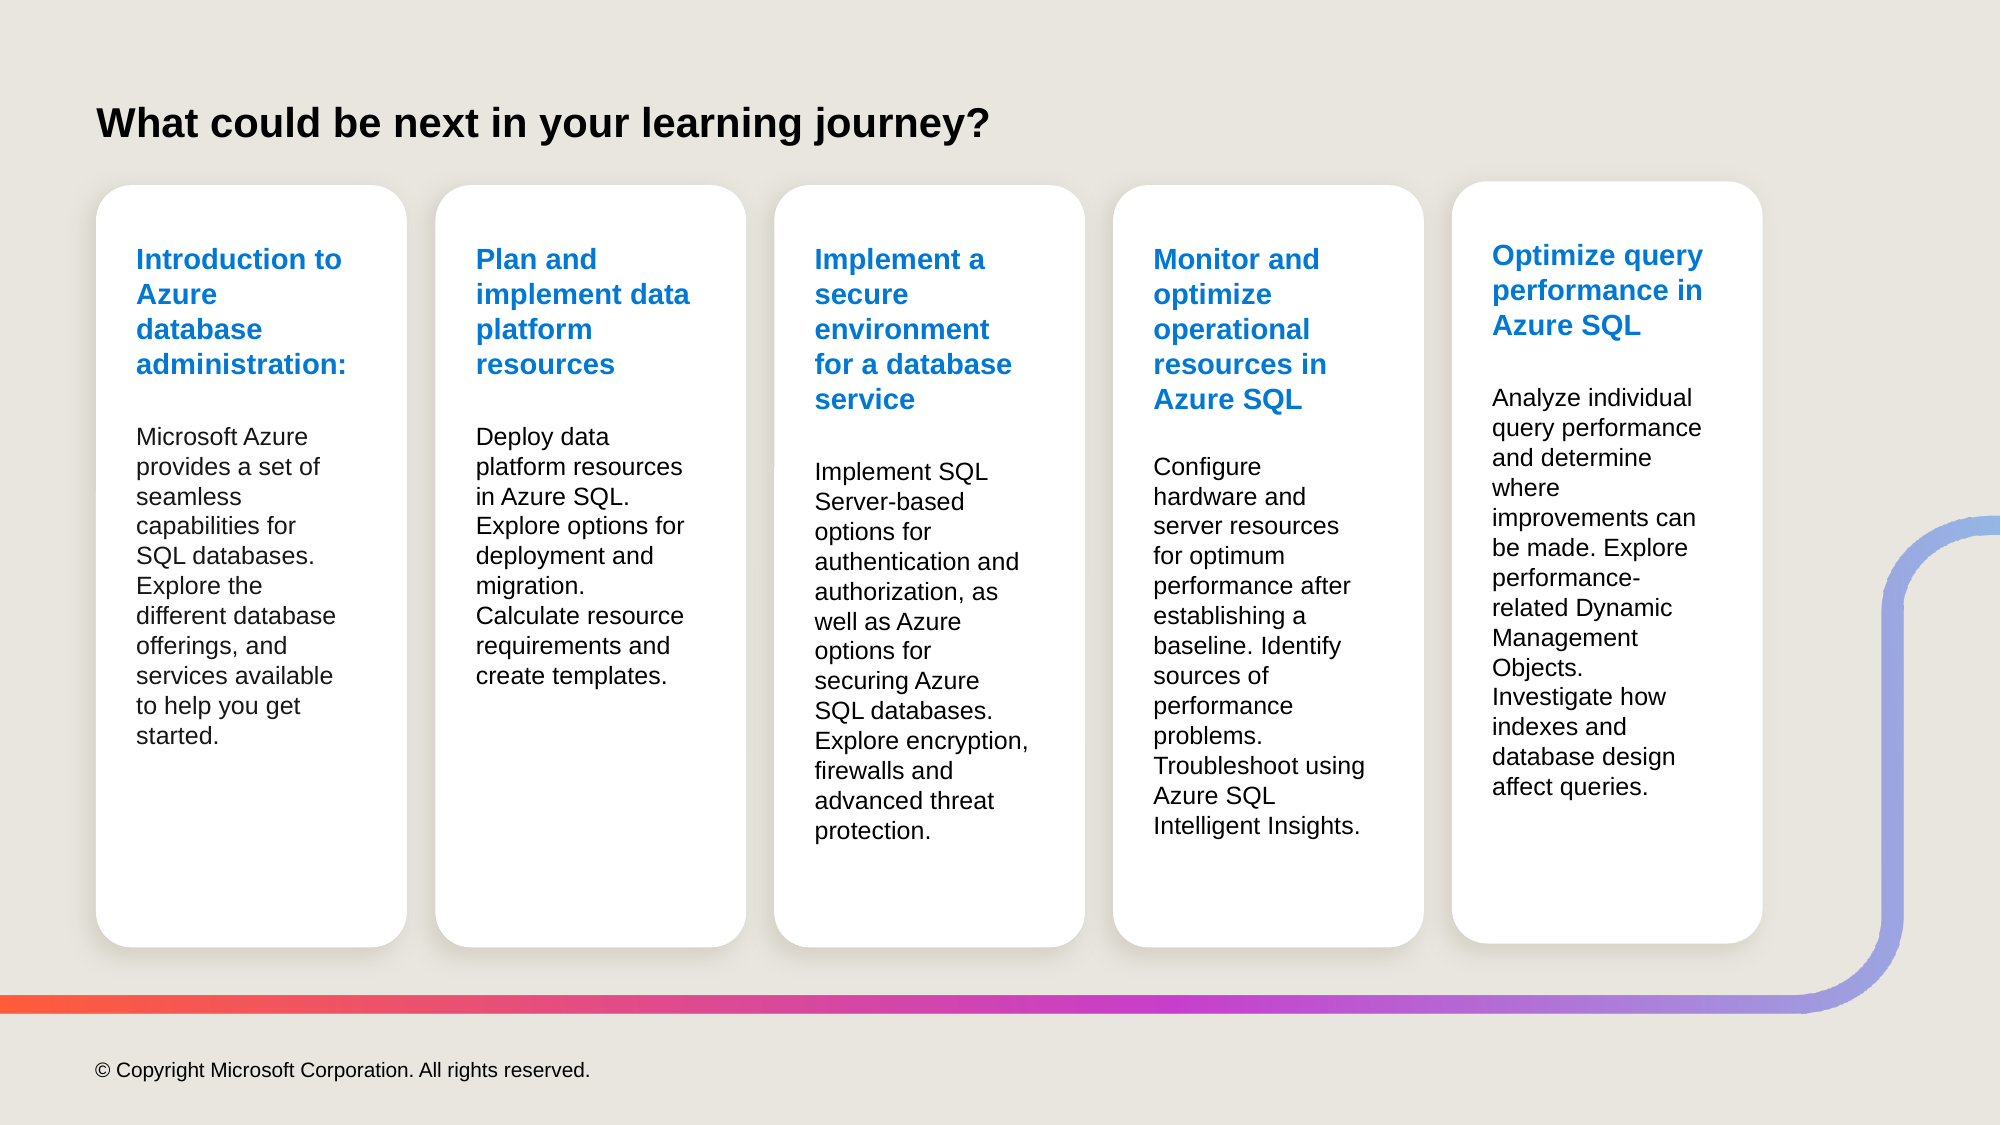

# What could be next in your learning journey?
Optimize query performance in Azure SQL

Analyze individual query performance and determine where improvements can be made. Explore performance-related Dynamic Management Objects. Investigate how indexes and database design affect queries.
Introduction to Azure database administration:

Microsoft Azure provides a set of seamless capabilities for SQL databases. Explore the different database offerings, and services available to help you get started.
Plan and implement data platform resources

Deploy data platform resources in Azure SQL. Explore options for deployment and migration. Calculate resource requirements and create templates.
Implement a secure environment for a database service

Implement SQL Server-based options for authentication and authorization, as well as Azure options for securing Azure SQL databases. Explore encryption, firewalls and advanced threat protection.
Monitor and optimize operational resources in Azure SQL

Configure hardware and server resources for optimum performance after establishing a baseline. Identify sources of performance problems. Troubleshoot using Azure SQL Intelligent Insights.
© Copyright Microsoft Corporation. All rights reserved.